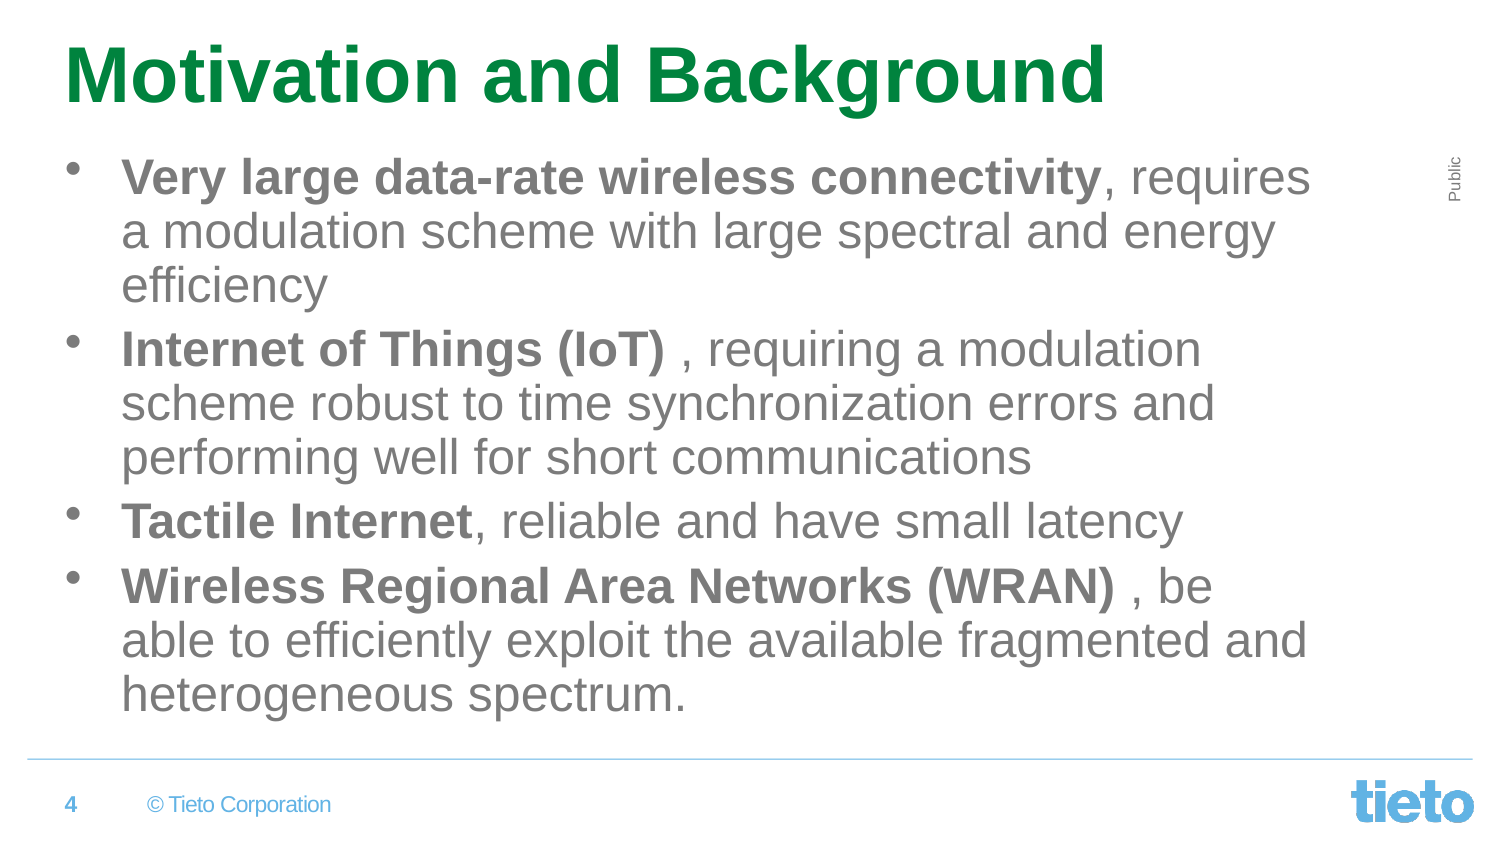

# Motivation and Background
Very large data-rate wireless connectivity, requires a modulation scheme with large spectral and energy efficiency
Internet of Things (IoT) , requiring a modulation scheme robust to time synchronization errors and performing well for short communications
Tactile Internet, reliable and have small latency
Wireless Regional Area Networks (WRAN) , be able to efficiently exploit the available fragmented and heterogeneous spectrum.

4